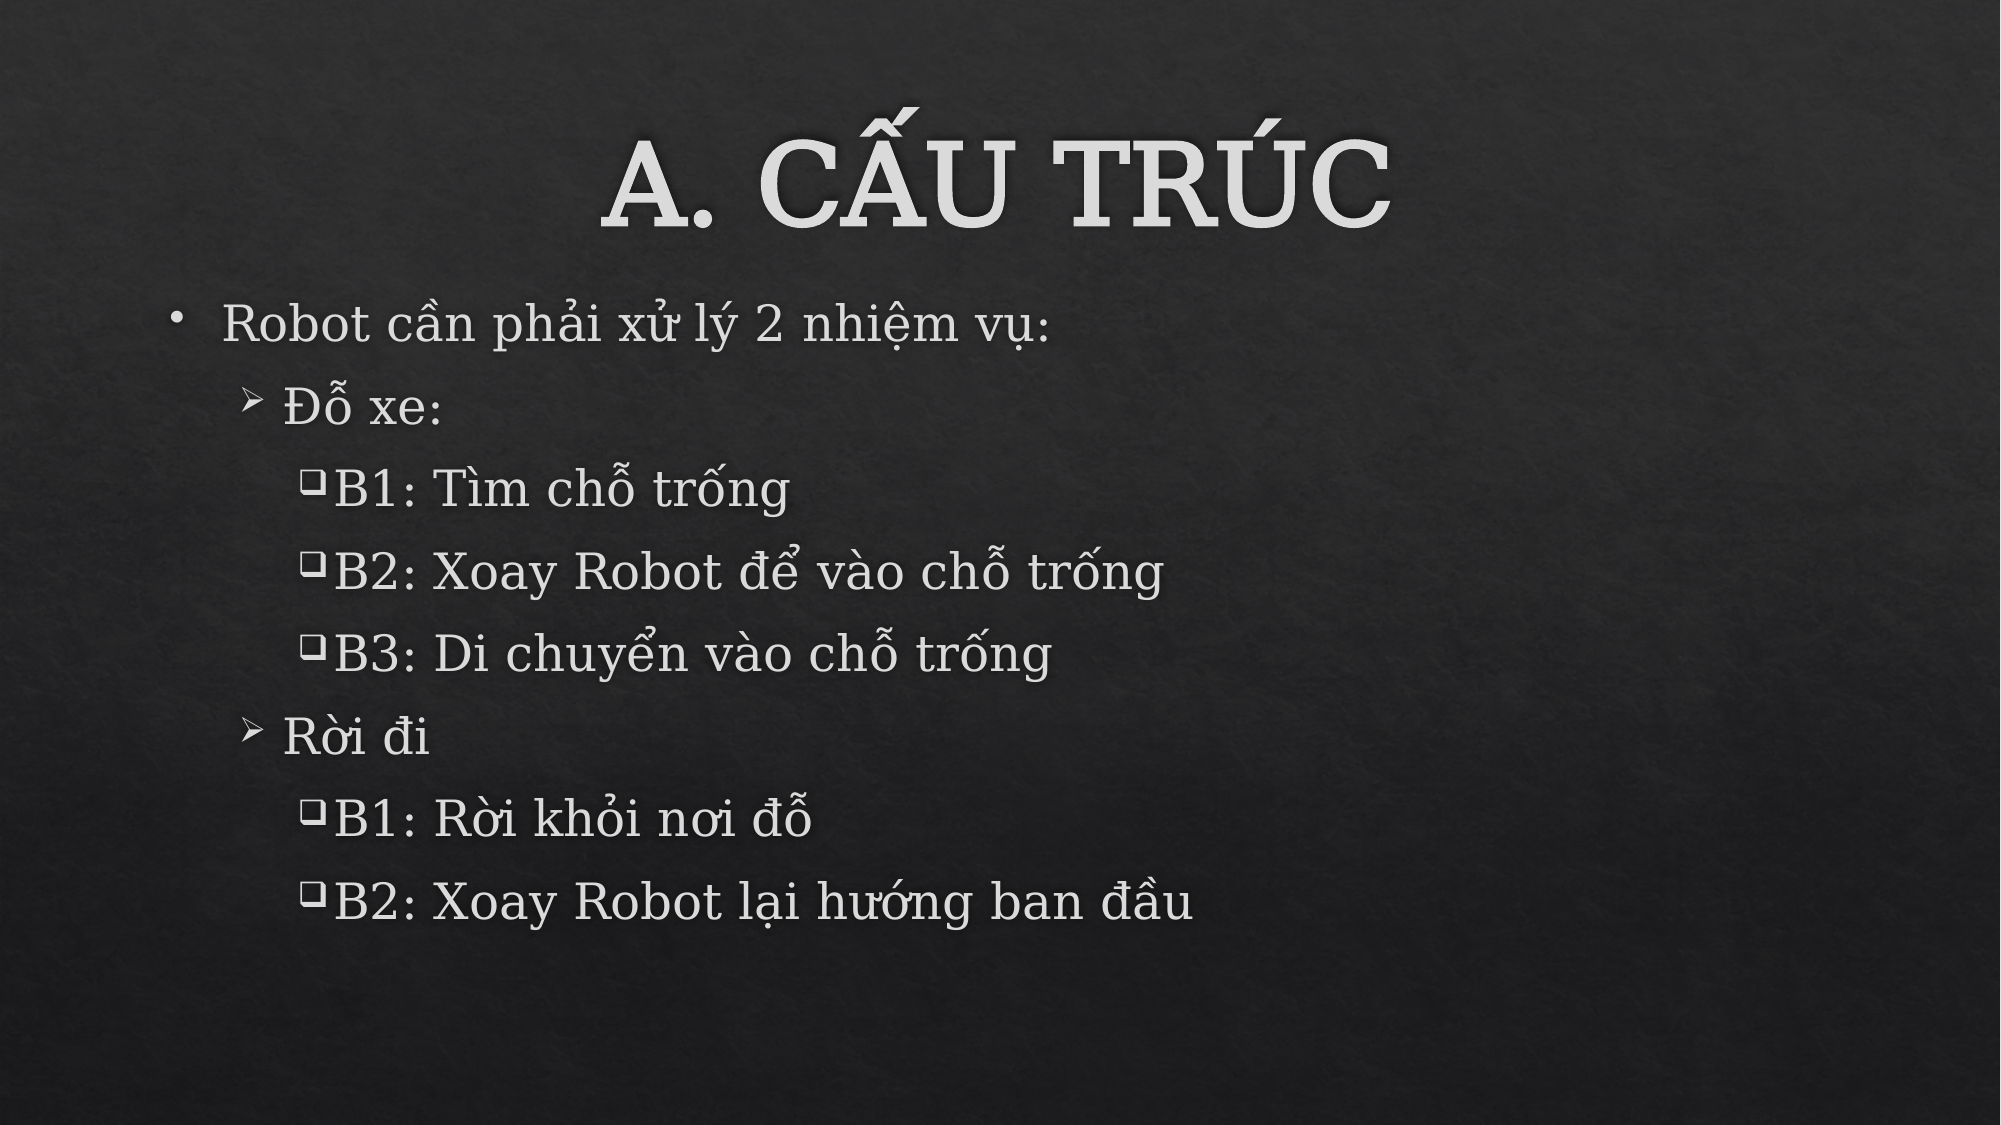

# A. CẤU TRÚC
Robot cần phải xử lý 2 nhiệm vụ:
Đỗ xe:
B1: Tìm chỗ trống
B2: Xoay Robot để vào chỗ trống
B3: Di chuyển vào chỗ trống
Rời đi
B1: Rời khỏi nơi đỗ
B2: Xoay Robot lại hướng ban đầu